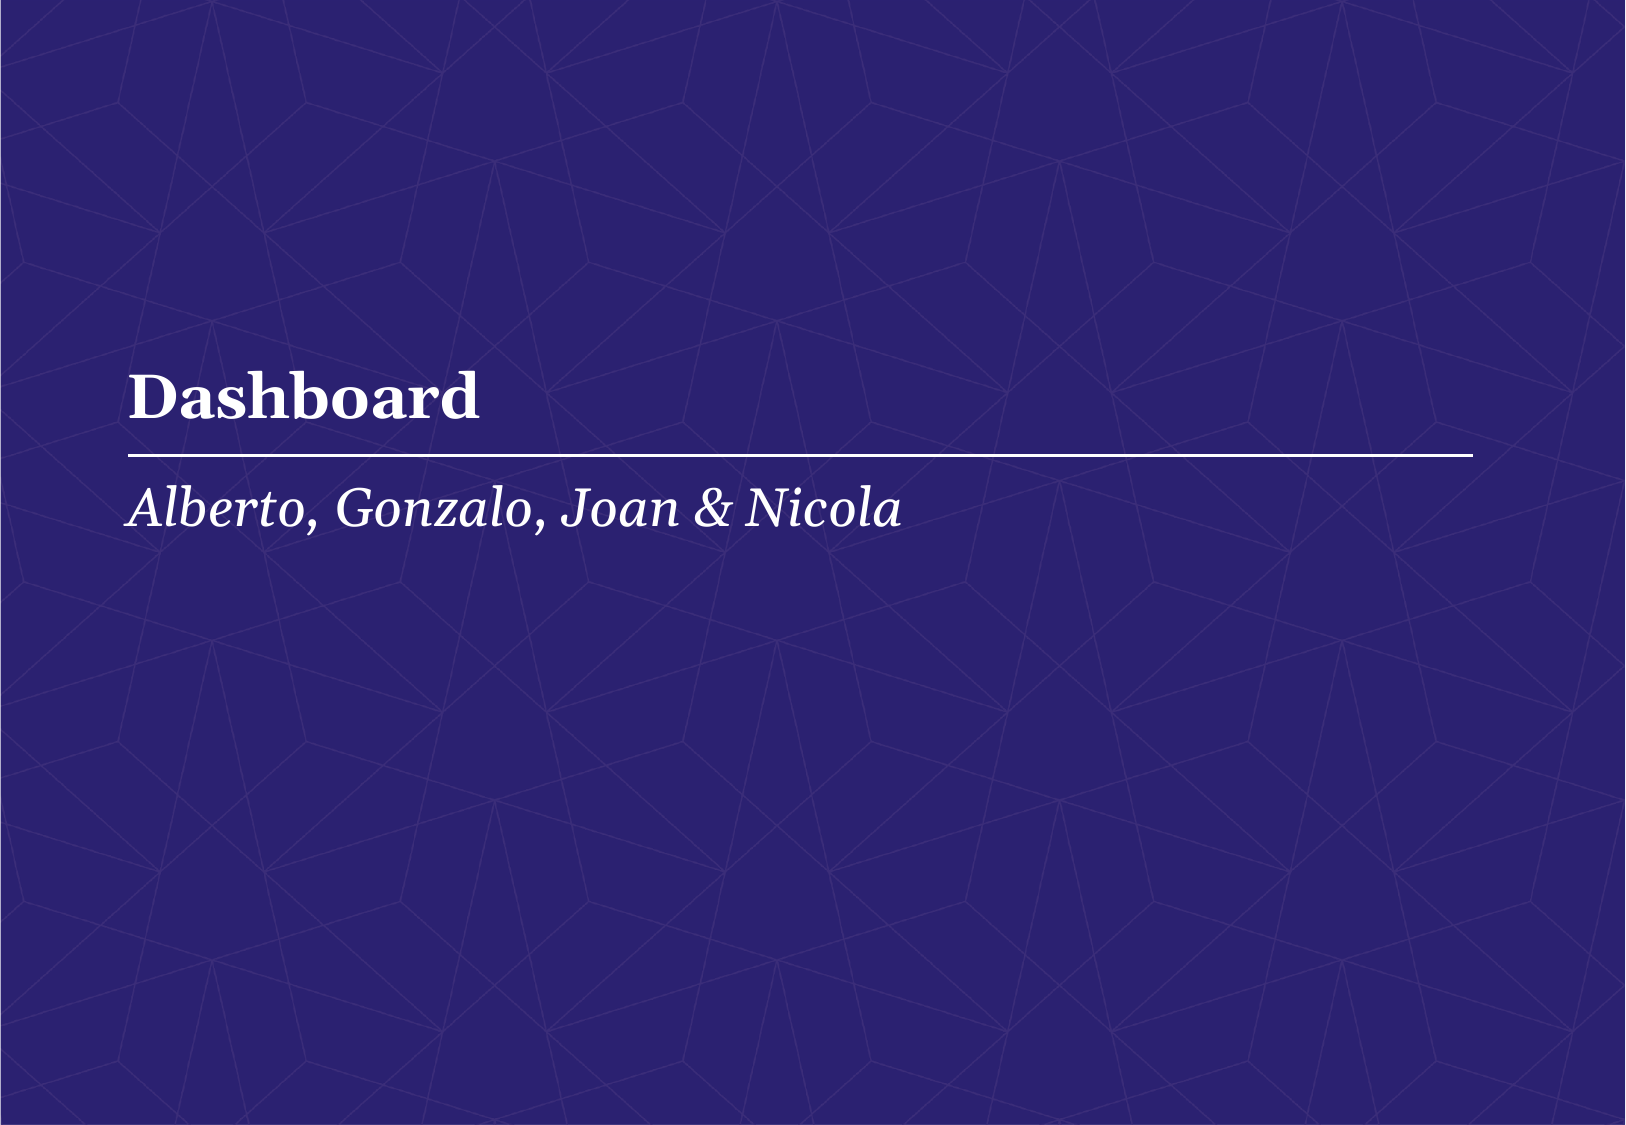

# Dashboard
Alberto, Gonzalo, Joan & Nicola